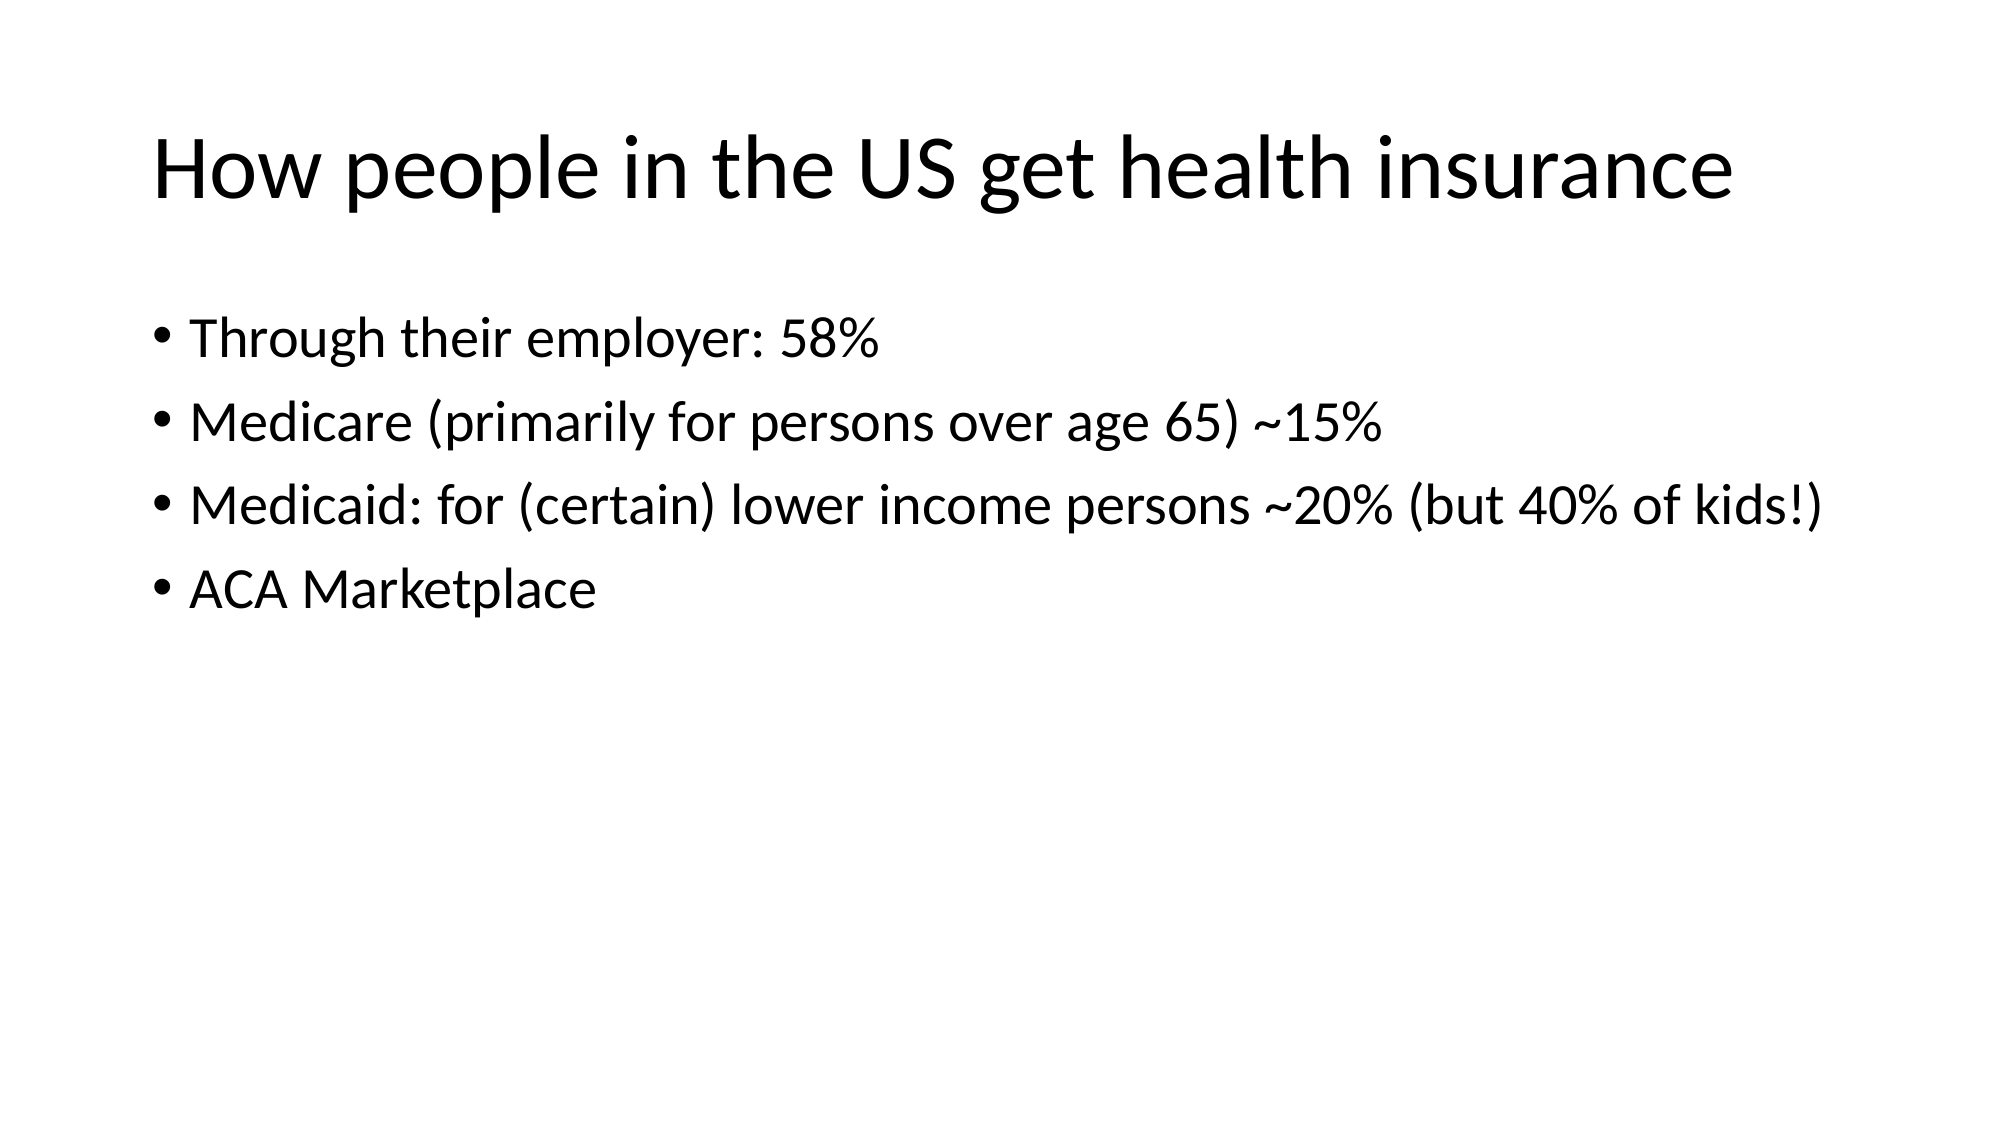

# How people in the US get health insurance
Through their employer: 58%
Medicare (primarily for persons over age 65) ~15%
Medicaid: for (certain) lower income persons ~20% (but 40% of kids!)
ACA Marketplace